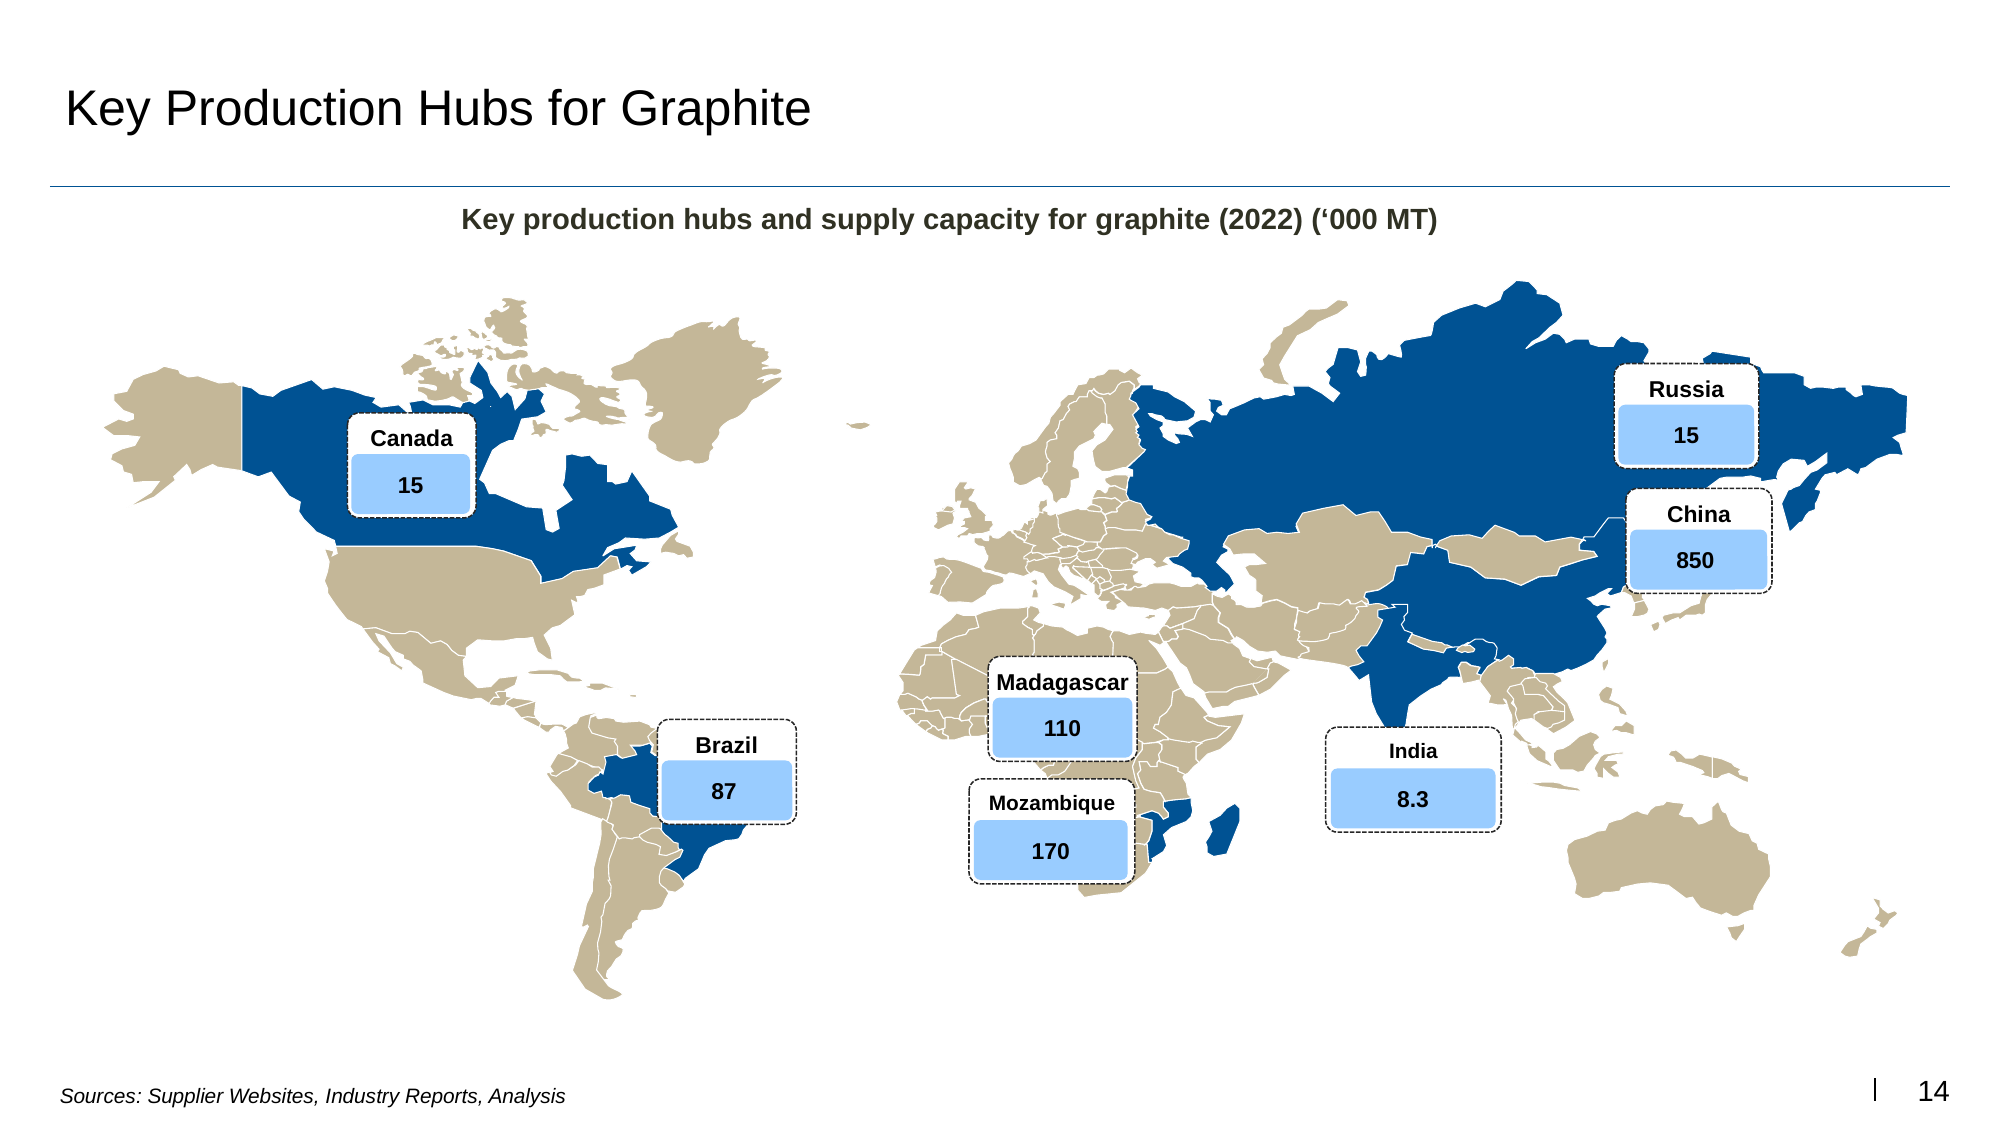

# Key Production Hubs for Graphite
Key production hubs and supply capacity for graphite (2022) (‘000 MT)

Russia
15
Canada
15
China
850
Madagascar
110
Brazil
87
India
8.3
Mozambique
170
Sources: Supplier Websites, Industry Reports, Analysis